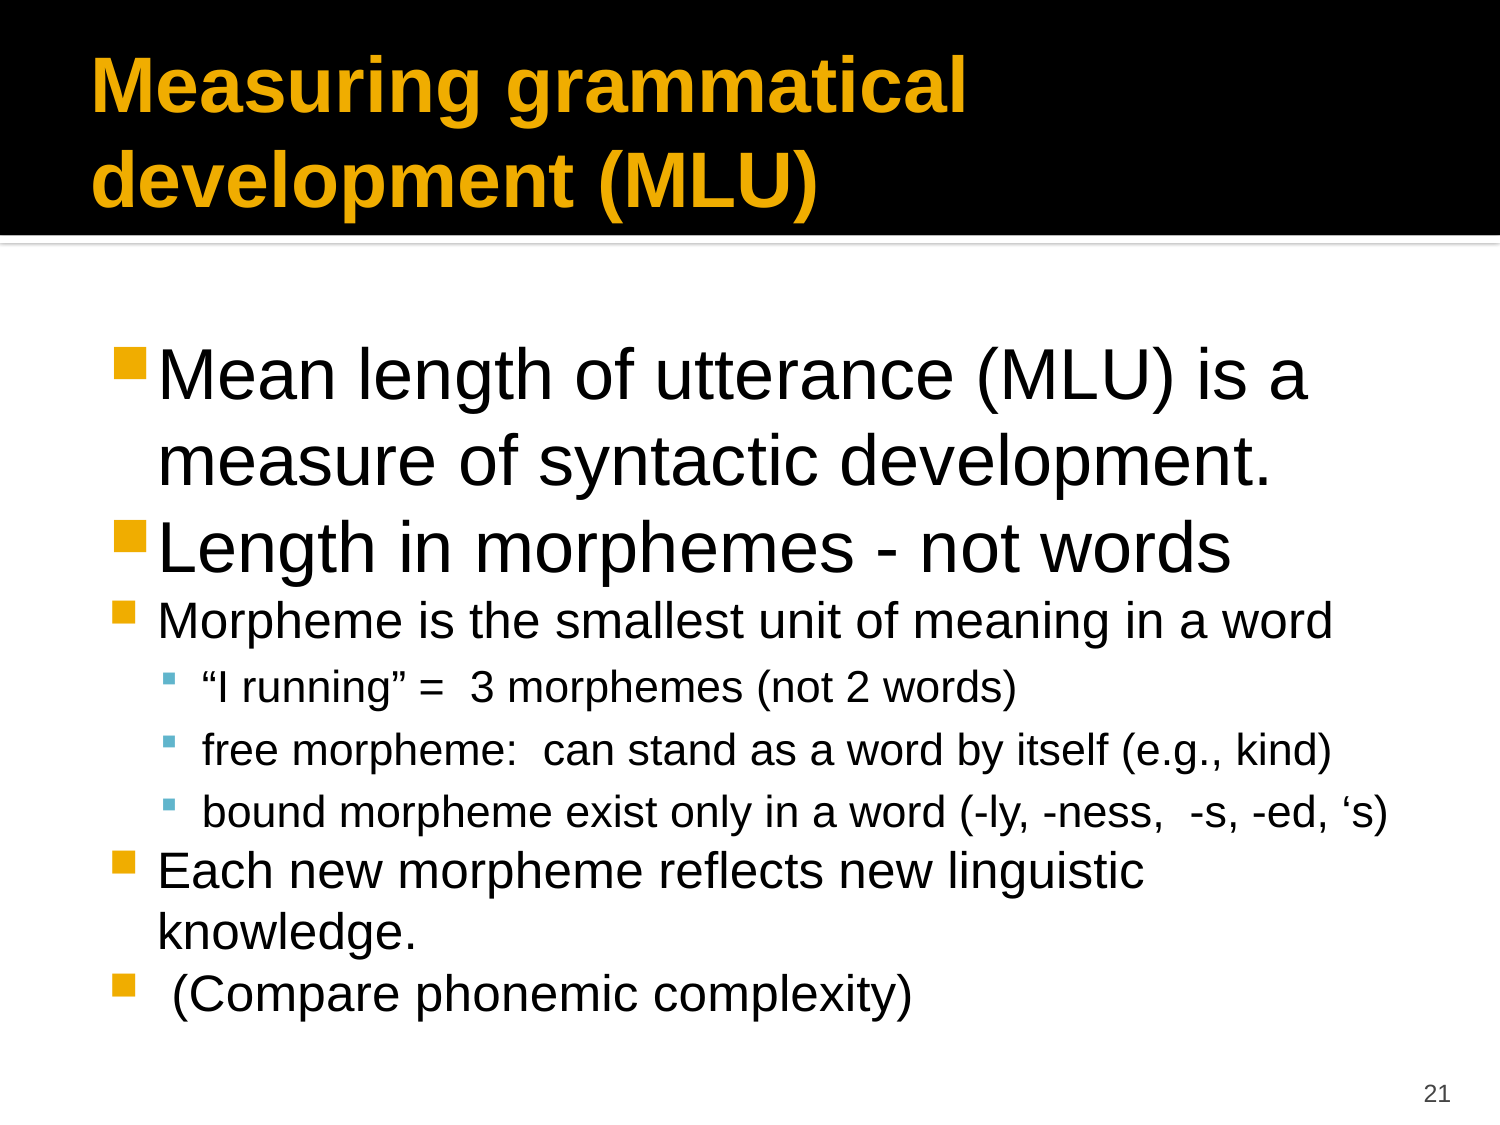

# Measuring grammatical development (MLU)
Mean length of utterance (MLU) is a measure of syntactic development.
Length in morphemes - not words
Morpheme is the smallest unit of meaning in a word
“I running” =  3 morphemes (not 2 words)
free morpheme:  can stand as a word by itself (e.g., kind)
bound morpheme exist only in a word (-ly, -ness,  -s, -ed, ‘s)
Each new morpheme reflects new linguistic knowledge.
 (Compare phonemic complexity)
21